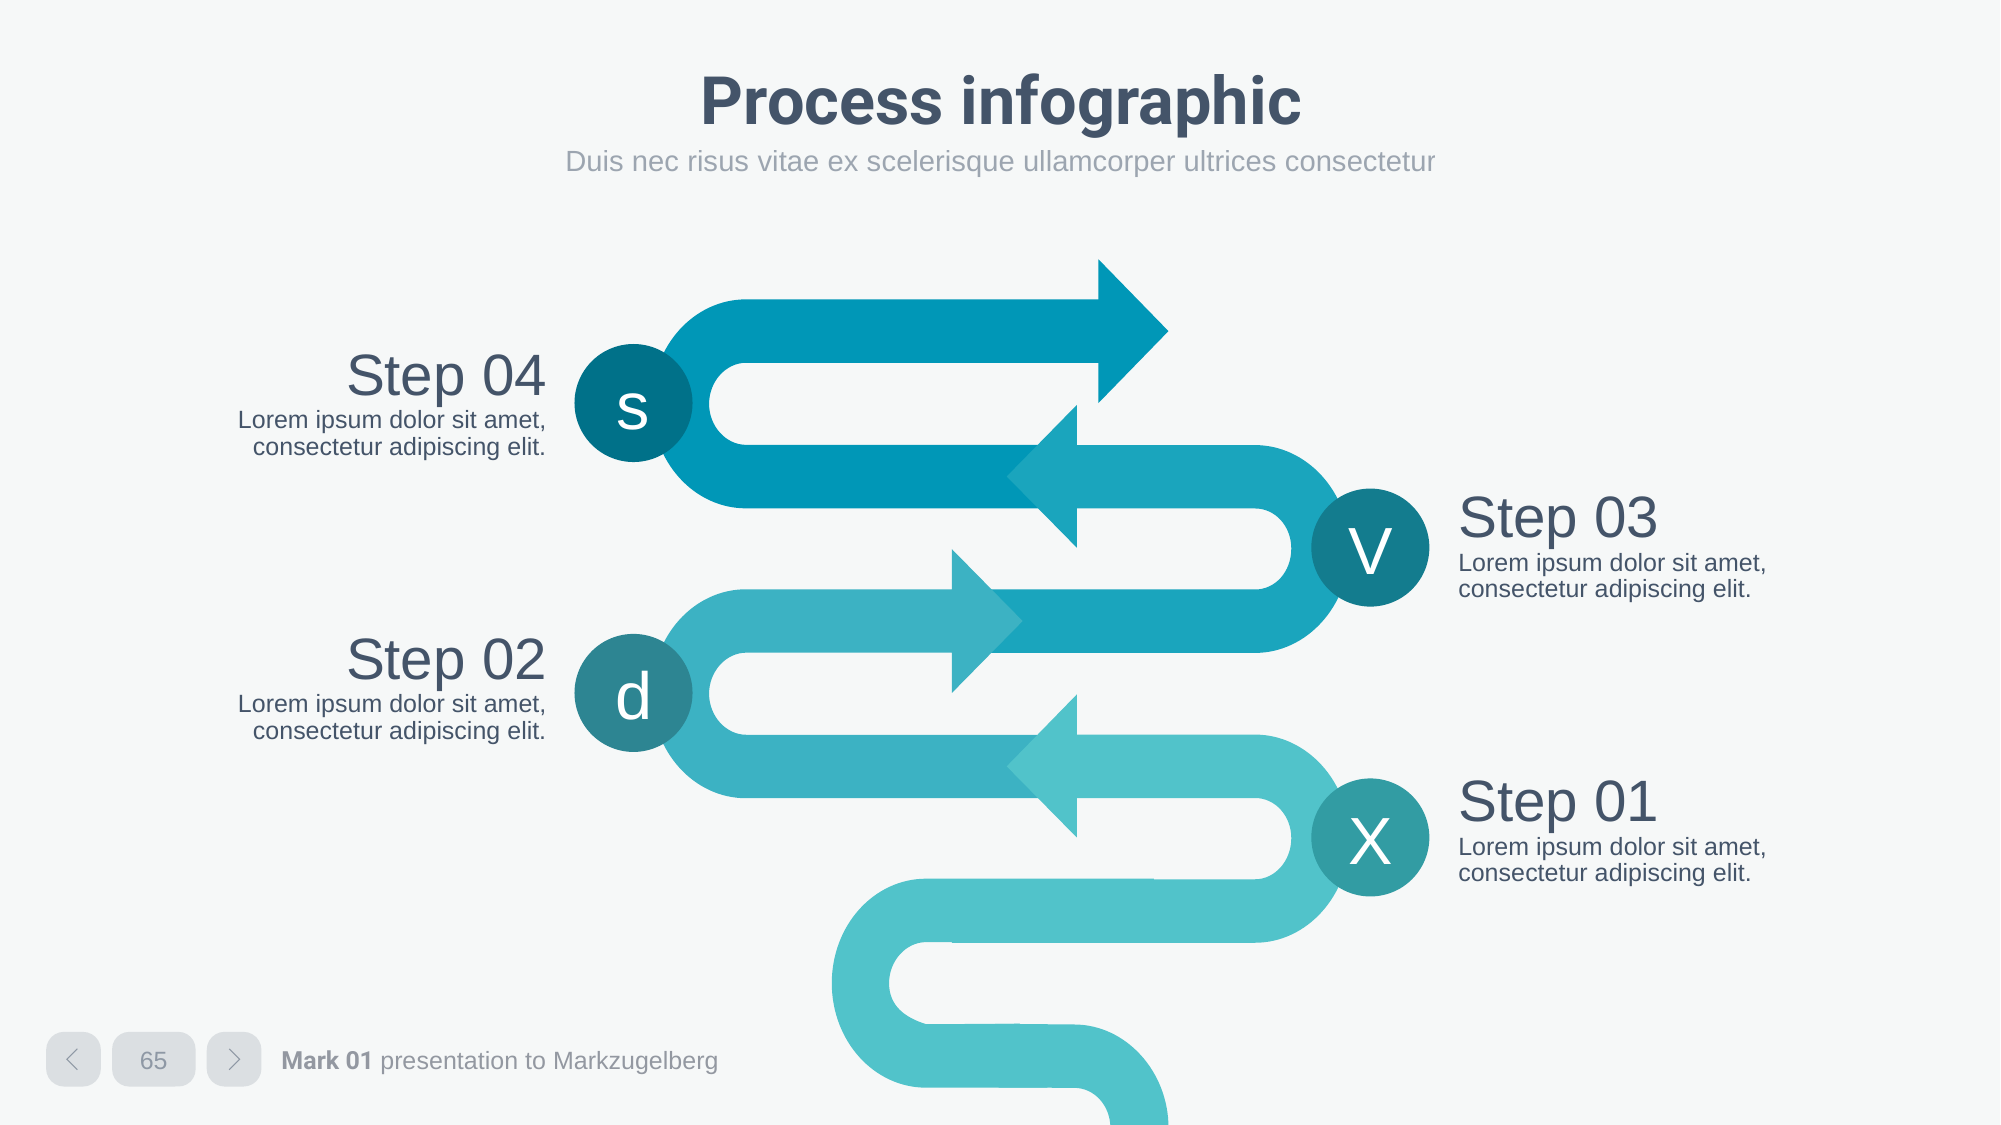

# Process infographic
Duis nec risus vitae ex scelerisque ullamcorper ultrices consectetur

Step 04
Lorem ipsum dolor sit amet, consectetur adipiscing elit.
s

Step 03
Lorem ipsum dolor sit amet, consectetur adipiscing elit.
V

Step 02
Lorem ipsum dolor sit amet, consectetur adipiscing elit.
d

Step 01
Lorem ipsum dolor sit amet, consectetur adipiscing elit.
X